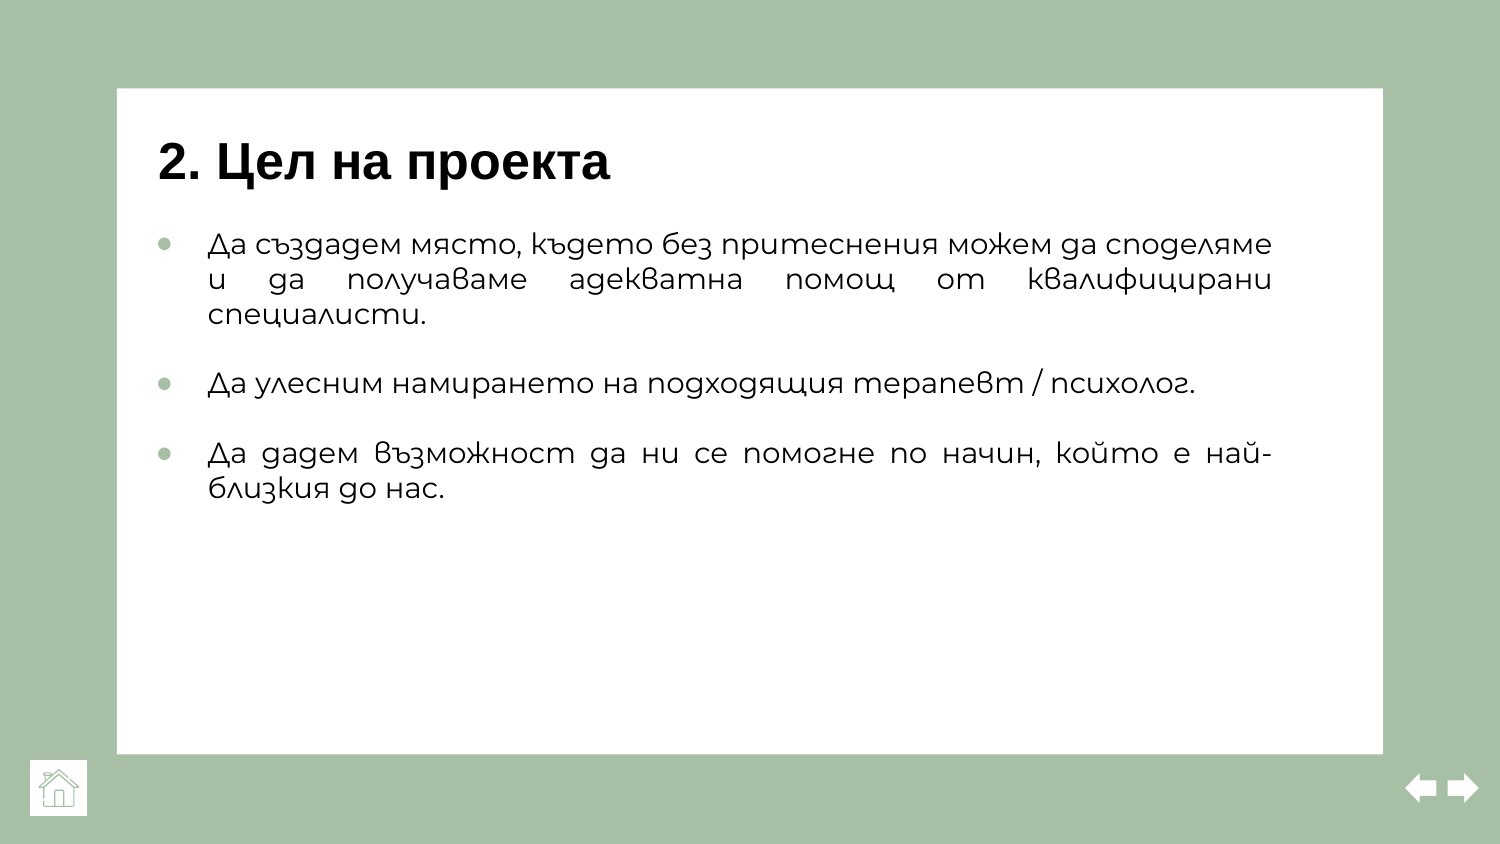

# 2. Цел на проекта
Да създадем място, където без притеснения можем да споделяме и да получаваме адекватна помощ от квалифицирани специалисти.

Да улесним намирането на подходящия терапевт / психолог.

Да дадем възможност да ни се помогне по начин, който е най-близкия до нас.